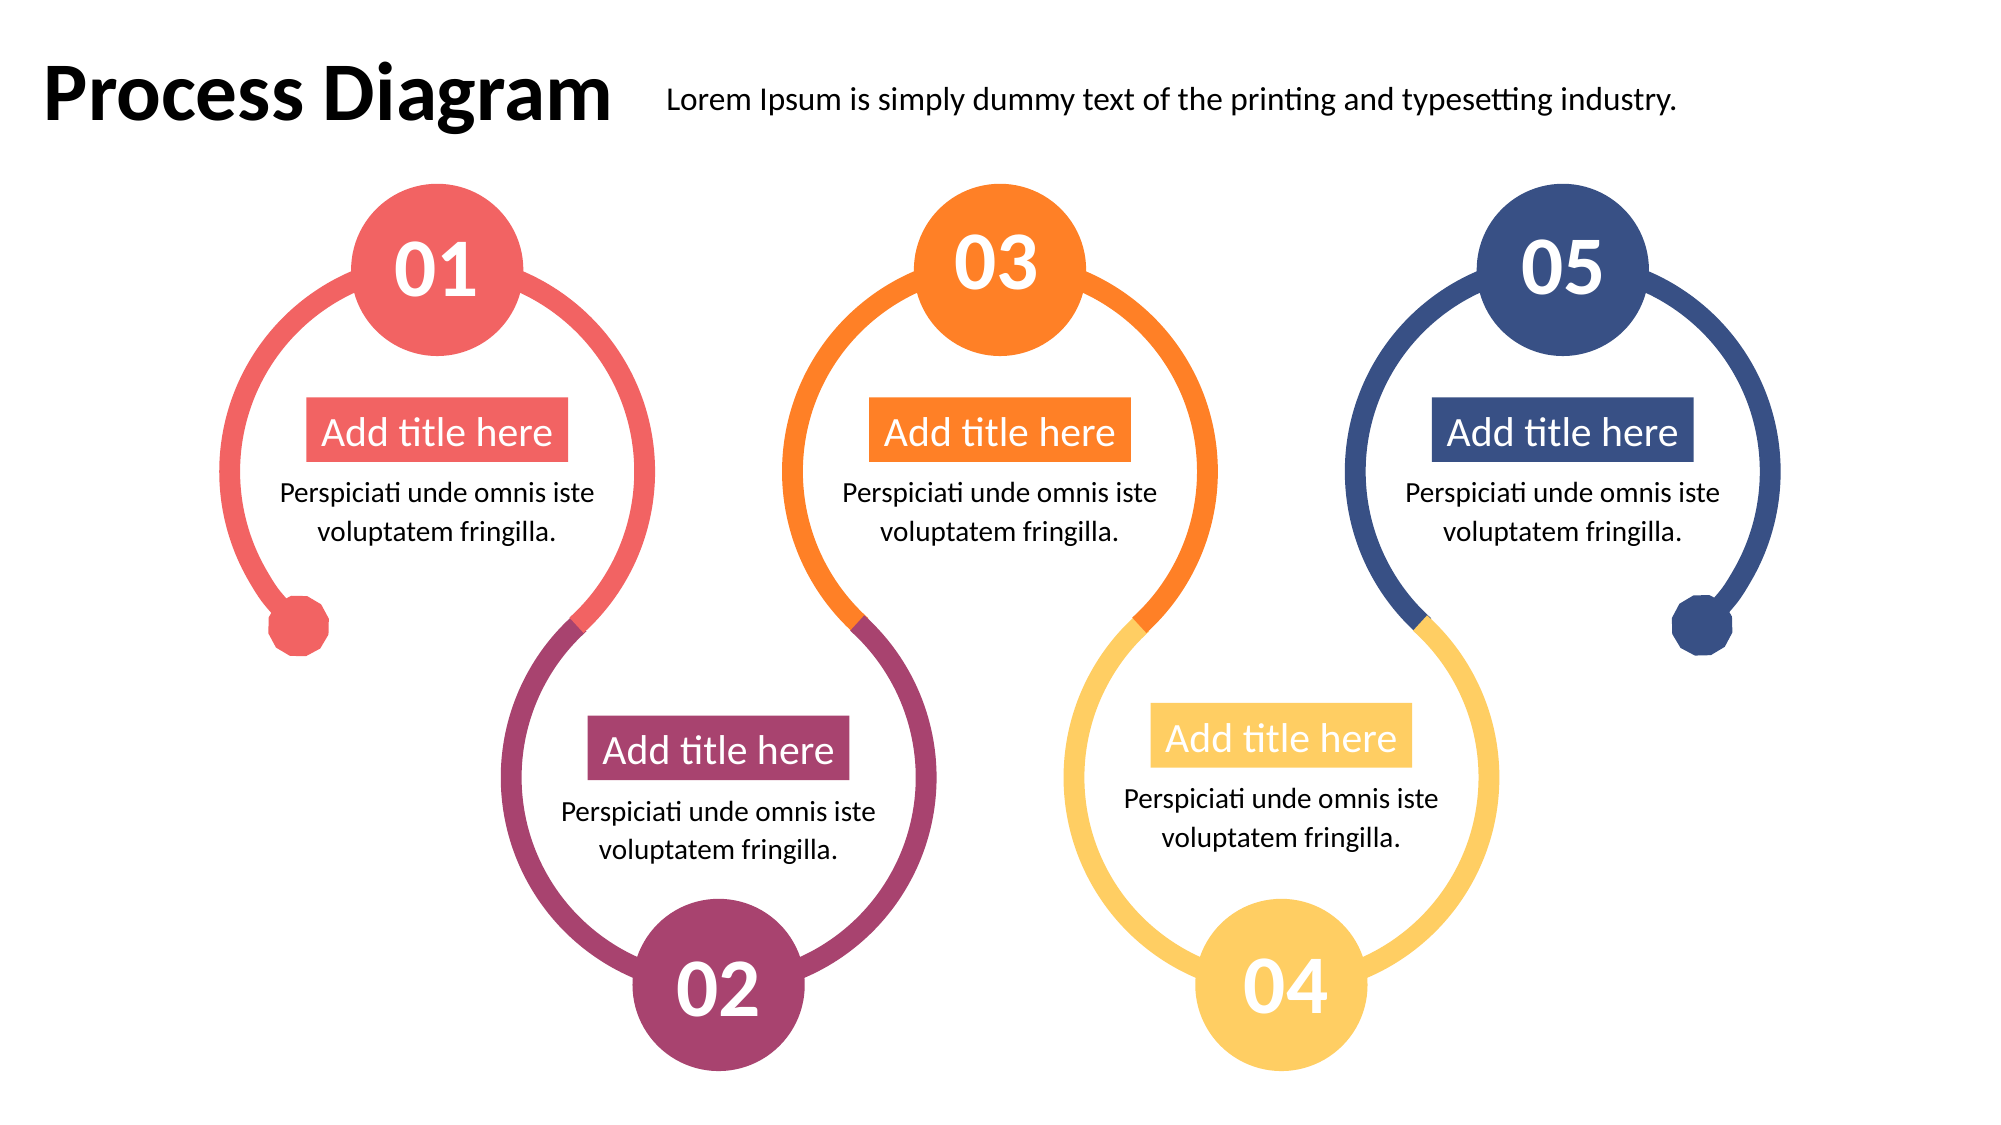

Process Diagram
Lorem Ipsum is simply dummy text of the printing and typesetting industry.

03
05
01

Add title here
Add title here
Add title here
Perspiciati unde omnis iste voluptatem fringilla.
Perspiciati unde omnis iste voluptatem fringilla.
Perspiciati unde omnis iste voluptatem fringilla.

Add title here
Add title here
Perspiciati unde omnis iste voluptatem fringilla.
Perspiciati unde omnis iste voluptatem fringilla.

04
02